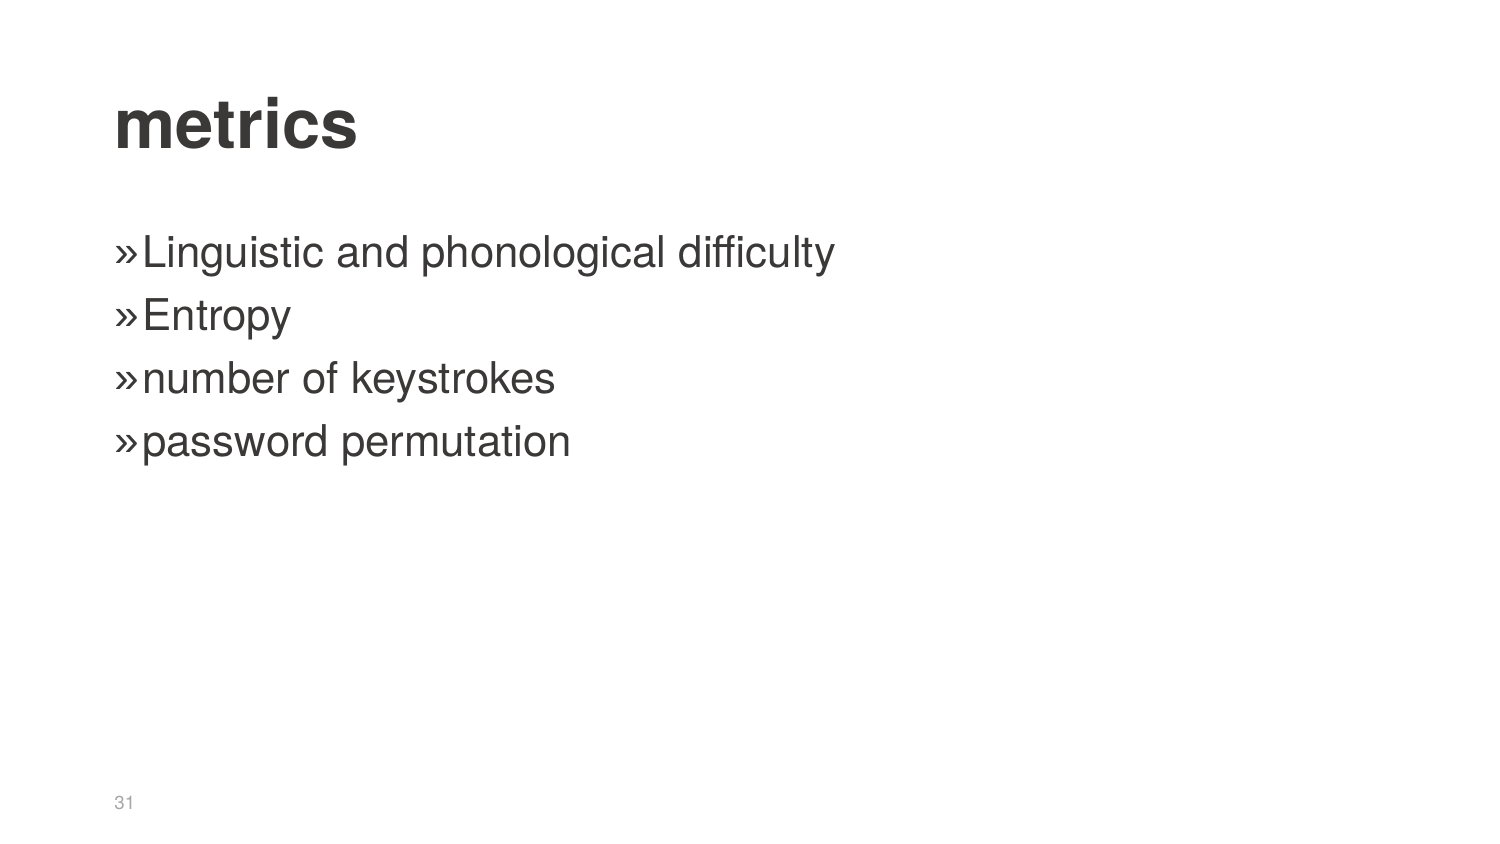

# metrics
Linguistic and phonological difficulty
Entropy
number of keystrokes
password permutation
31